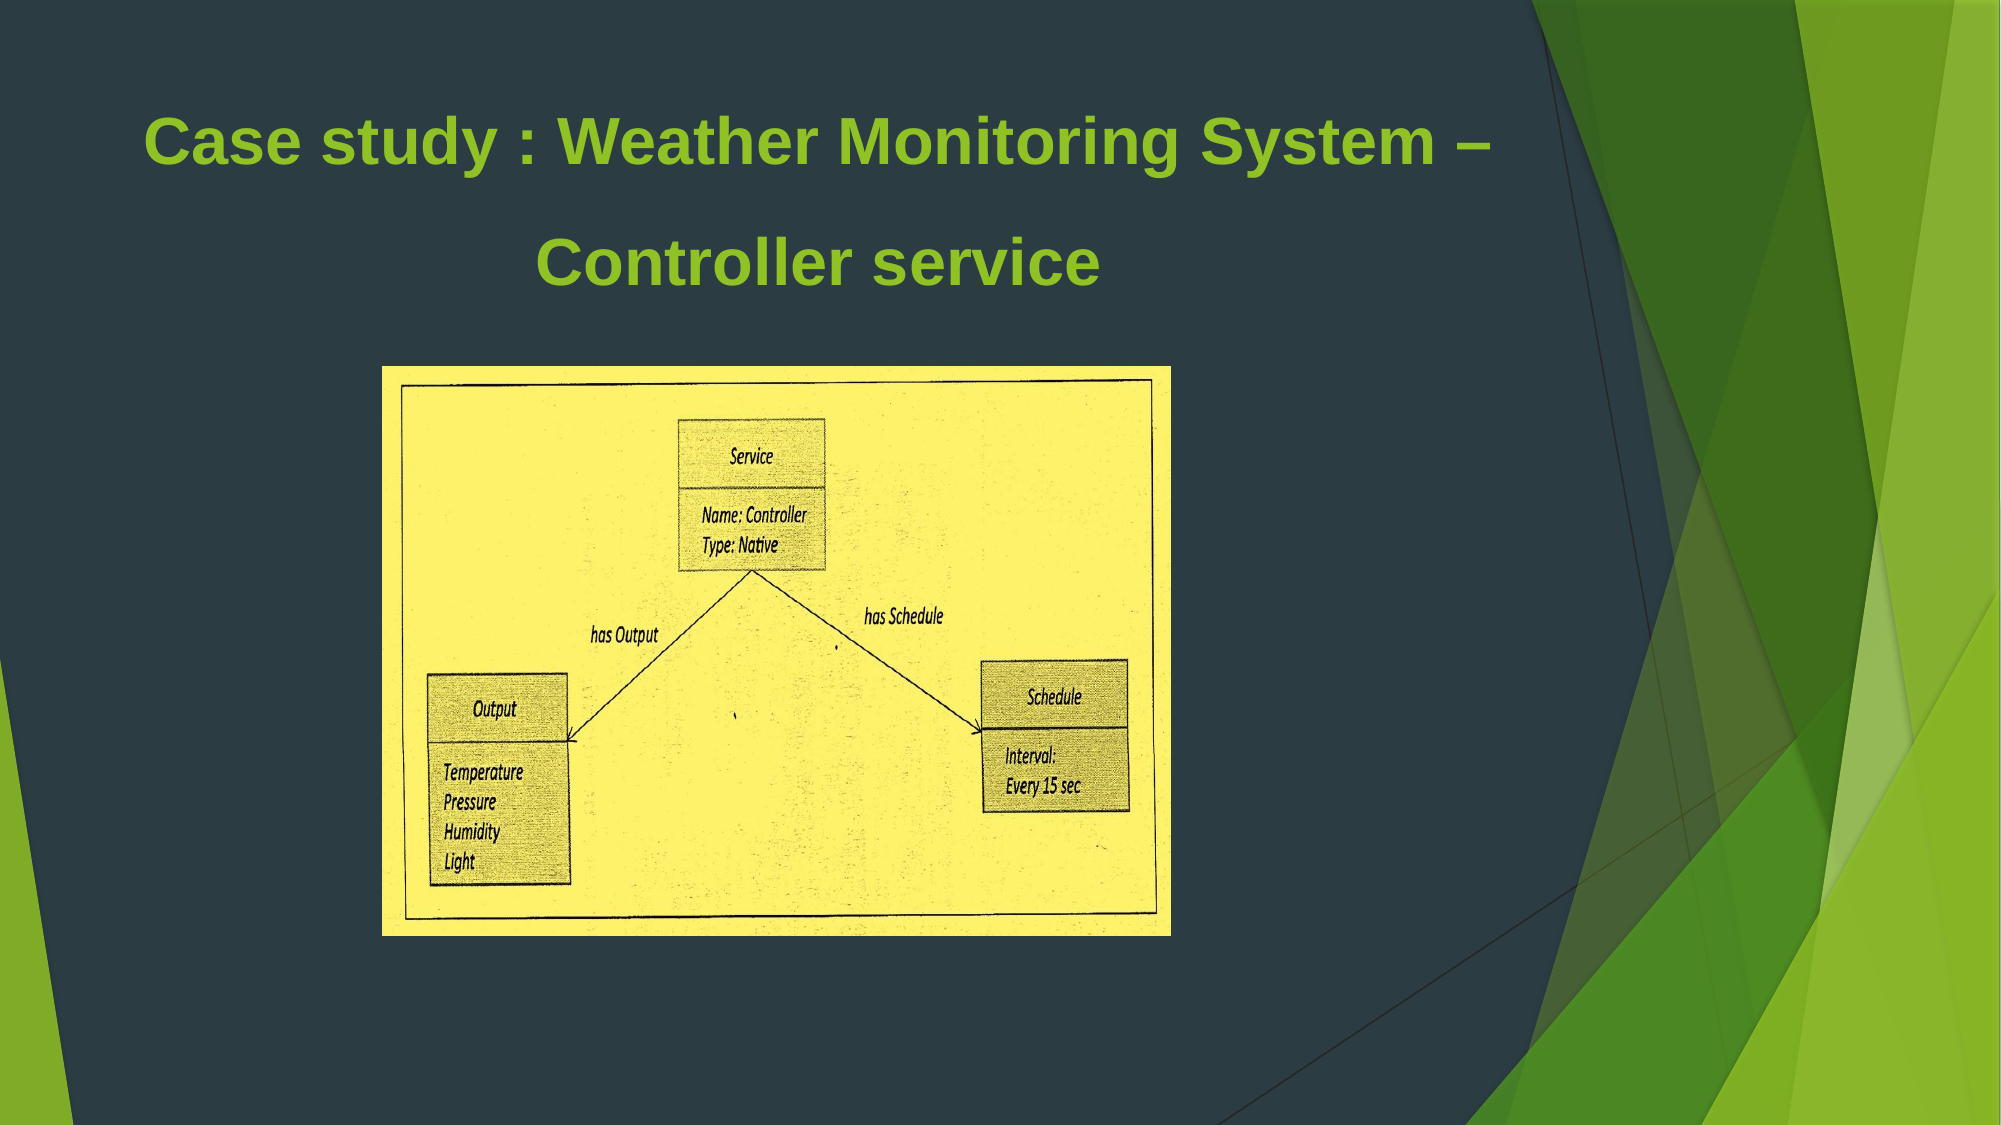

Case study : Weather Monitoring System – Controller service